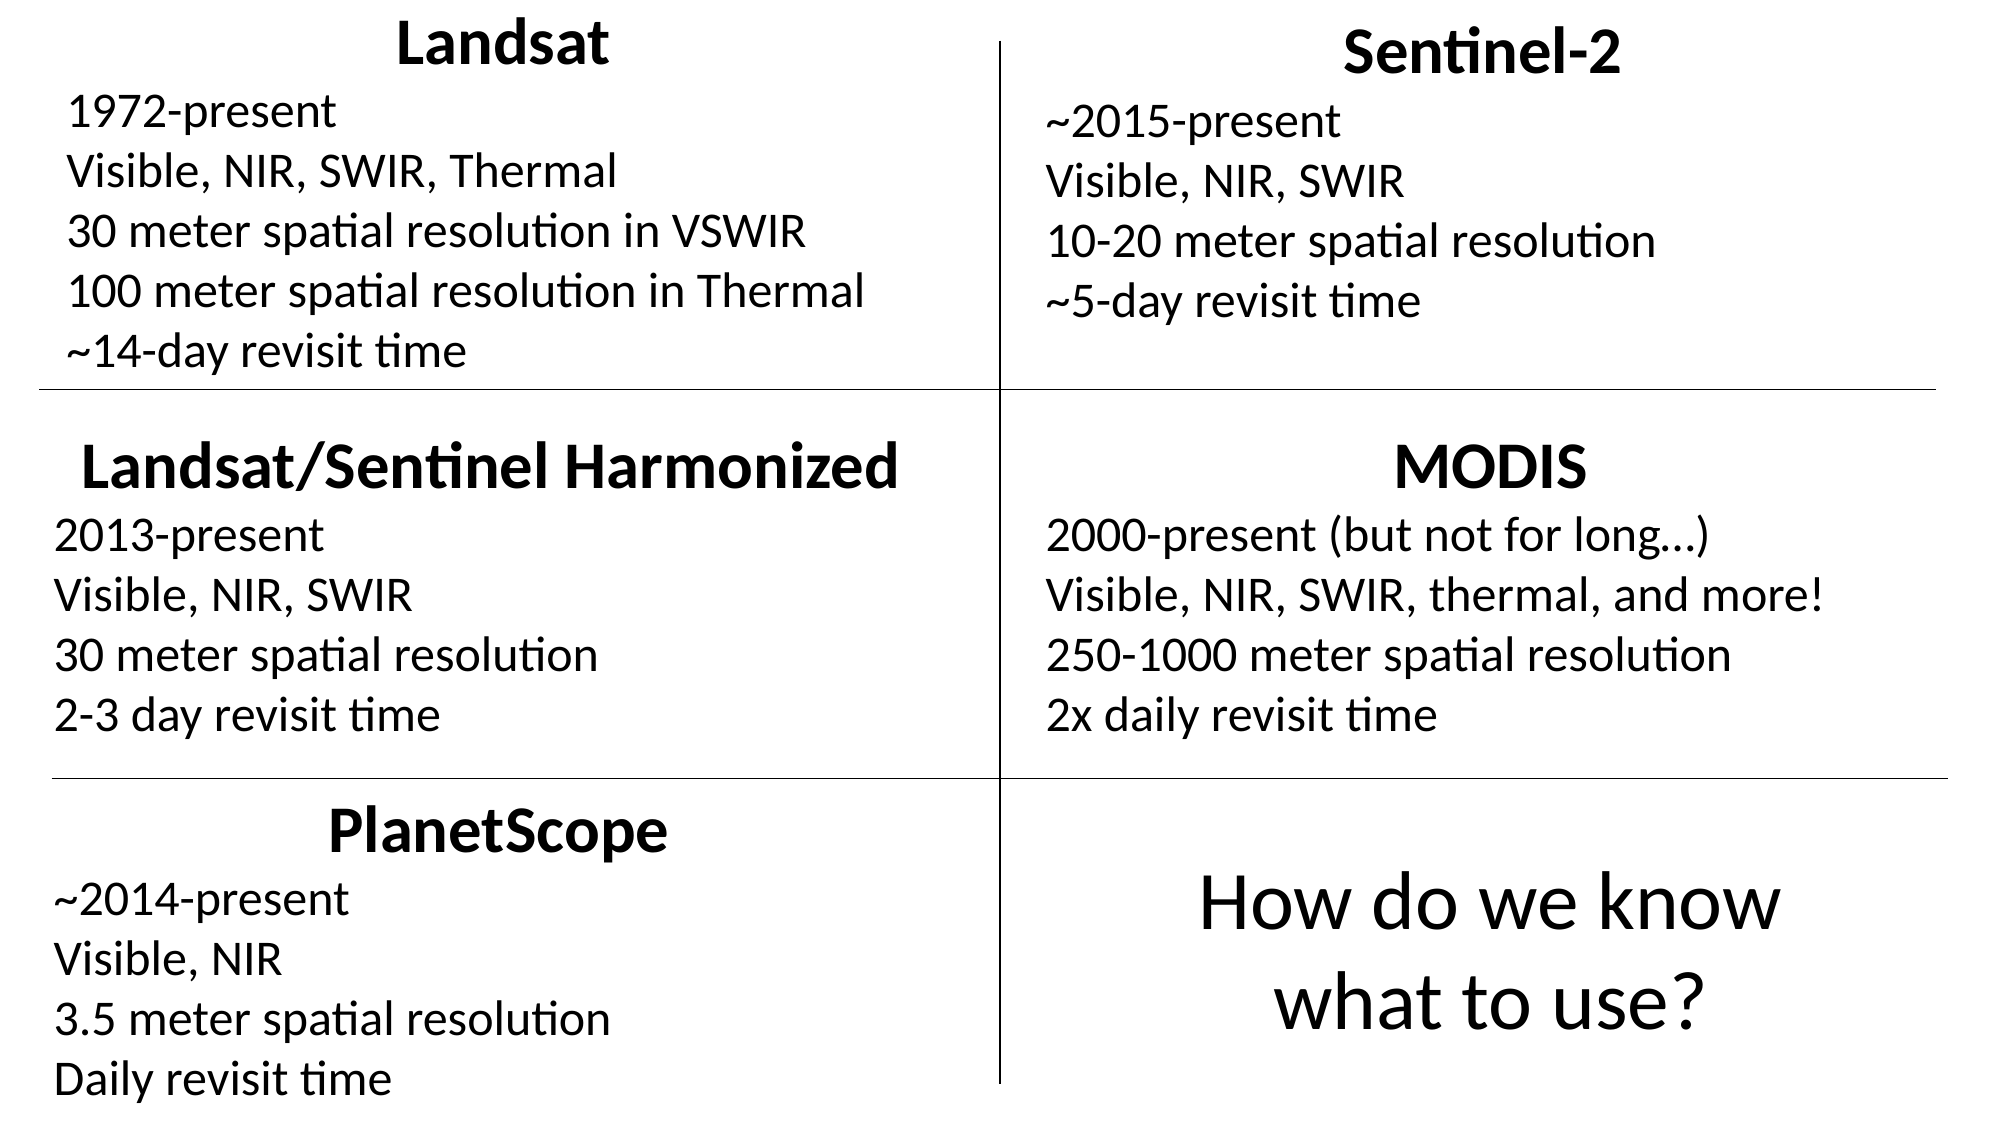

Sentinel-2
~2015-present
Visible, NIR, SWIR
10-20 meter spatial resolution
~5-day revisit time
Landsat
1972-present
Visible, NIR, SWIR, Thermal
30 meter spatial resolution in VSWIR
100 meter spatial resolution in Thermal
~14-day revisit time
MODIS
2000-present (but not for long…)
Visible, NIR, SWIR, thermal, and more!
250-1000 meter spatial resolution
2x daily revisit time
Landsat/Sentinel Harmonized
2013-present
Visible, NIR, SWIR
30 meter spatial resolution
2-3 day revisit time
PlanetScope
~2014-present
Visible, NIR
3.5 meter spatial resolution
Daily revisit time
How do we know what to use?